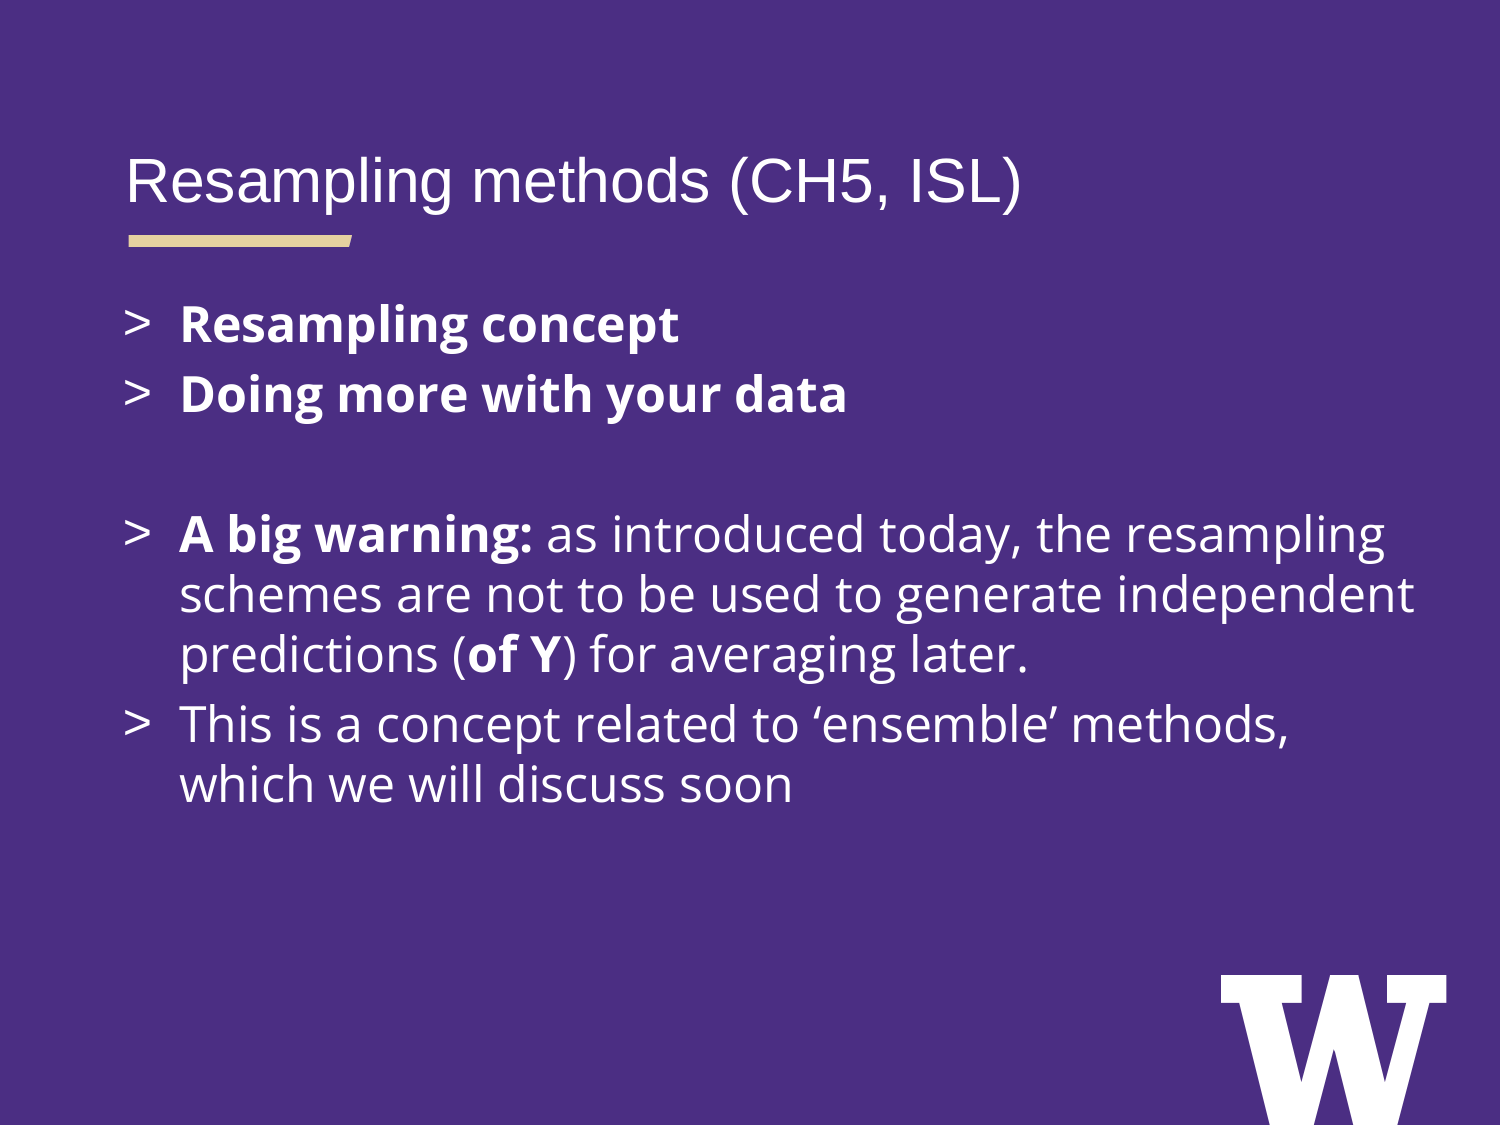

Resampling methods (CH5, ISL)
Resampling concept
Doing more with your data

A big warning: as introduced today, the resampling schemes are not to be used to generate independent predictions (of Y) for averaging later.
This is a concept related to ‘ensemble’ methods, which we will discuss soon